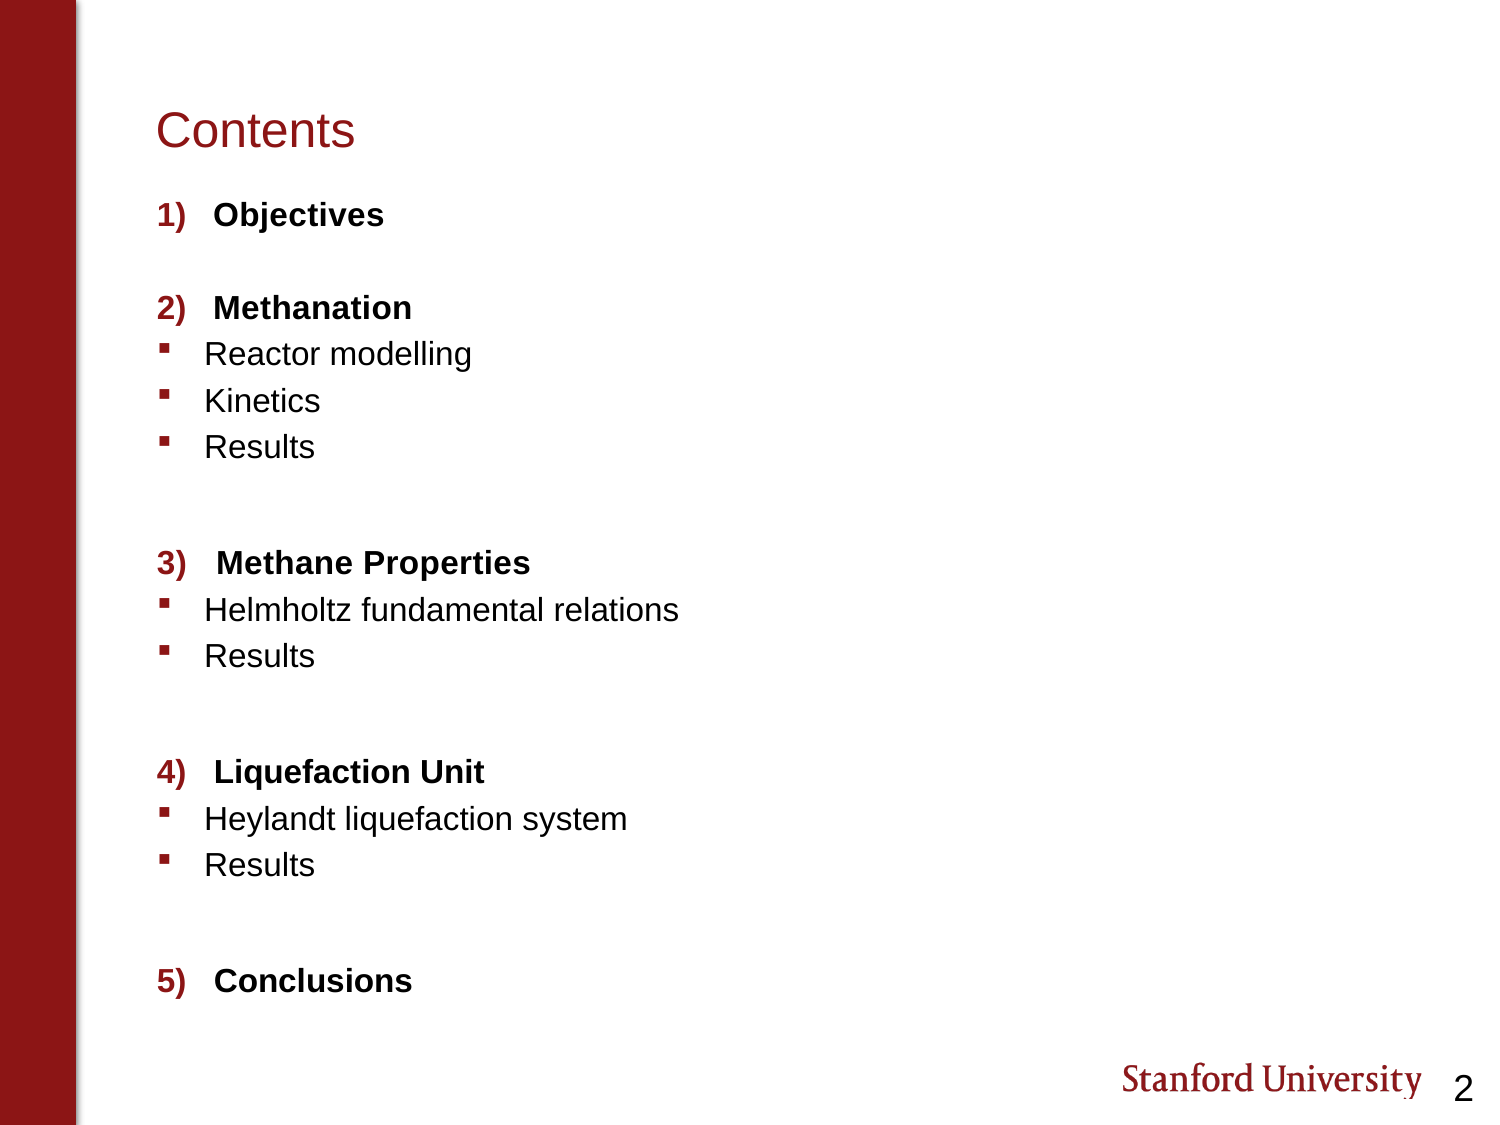

# Contents
Objectives

Methanation
Reactor modelling
Kinetics
Results

3)   Methane Properties
Helmholtz fundamental relations
Results

4)   Liquefaction Unit
Heylandt liquefaction system
Results

5)   Conclusions

2